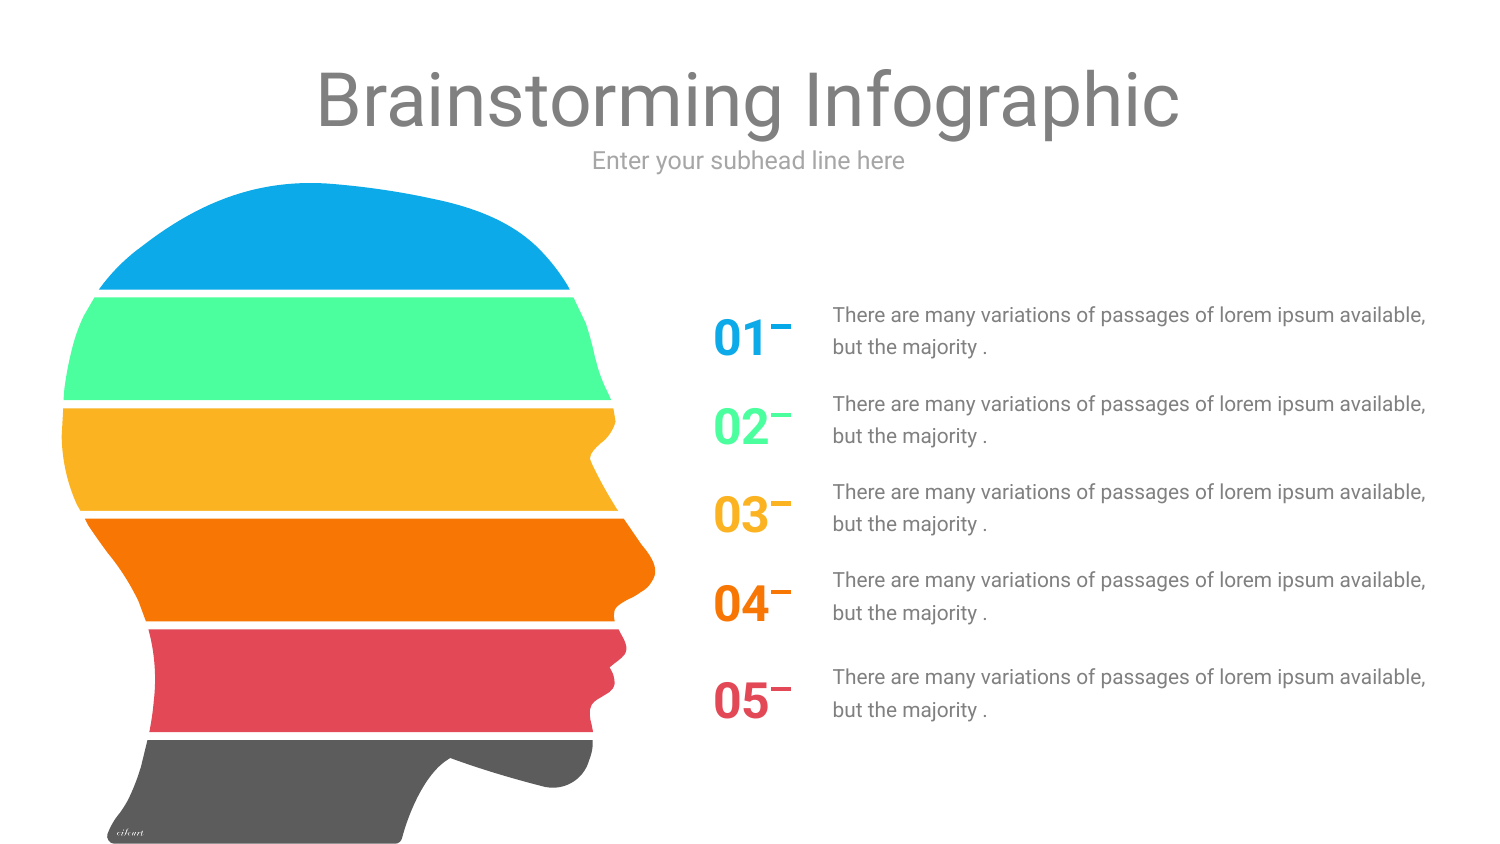

# Brainstorming Infographic
Enter your subhead line here

01
There are many variations of passages of lorem ipsum available, but the majority .
02
There are many variations of passages of lorem ipsum available, but the majority .
03
There are many variations of passages of lorem ipsum available, but the majority .
04
There are many variations of passages of lorem ipsum available, but the majority .
05
There are many variations of passages of lorem ipsum available, but the majority .